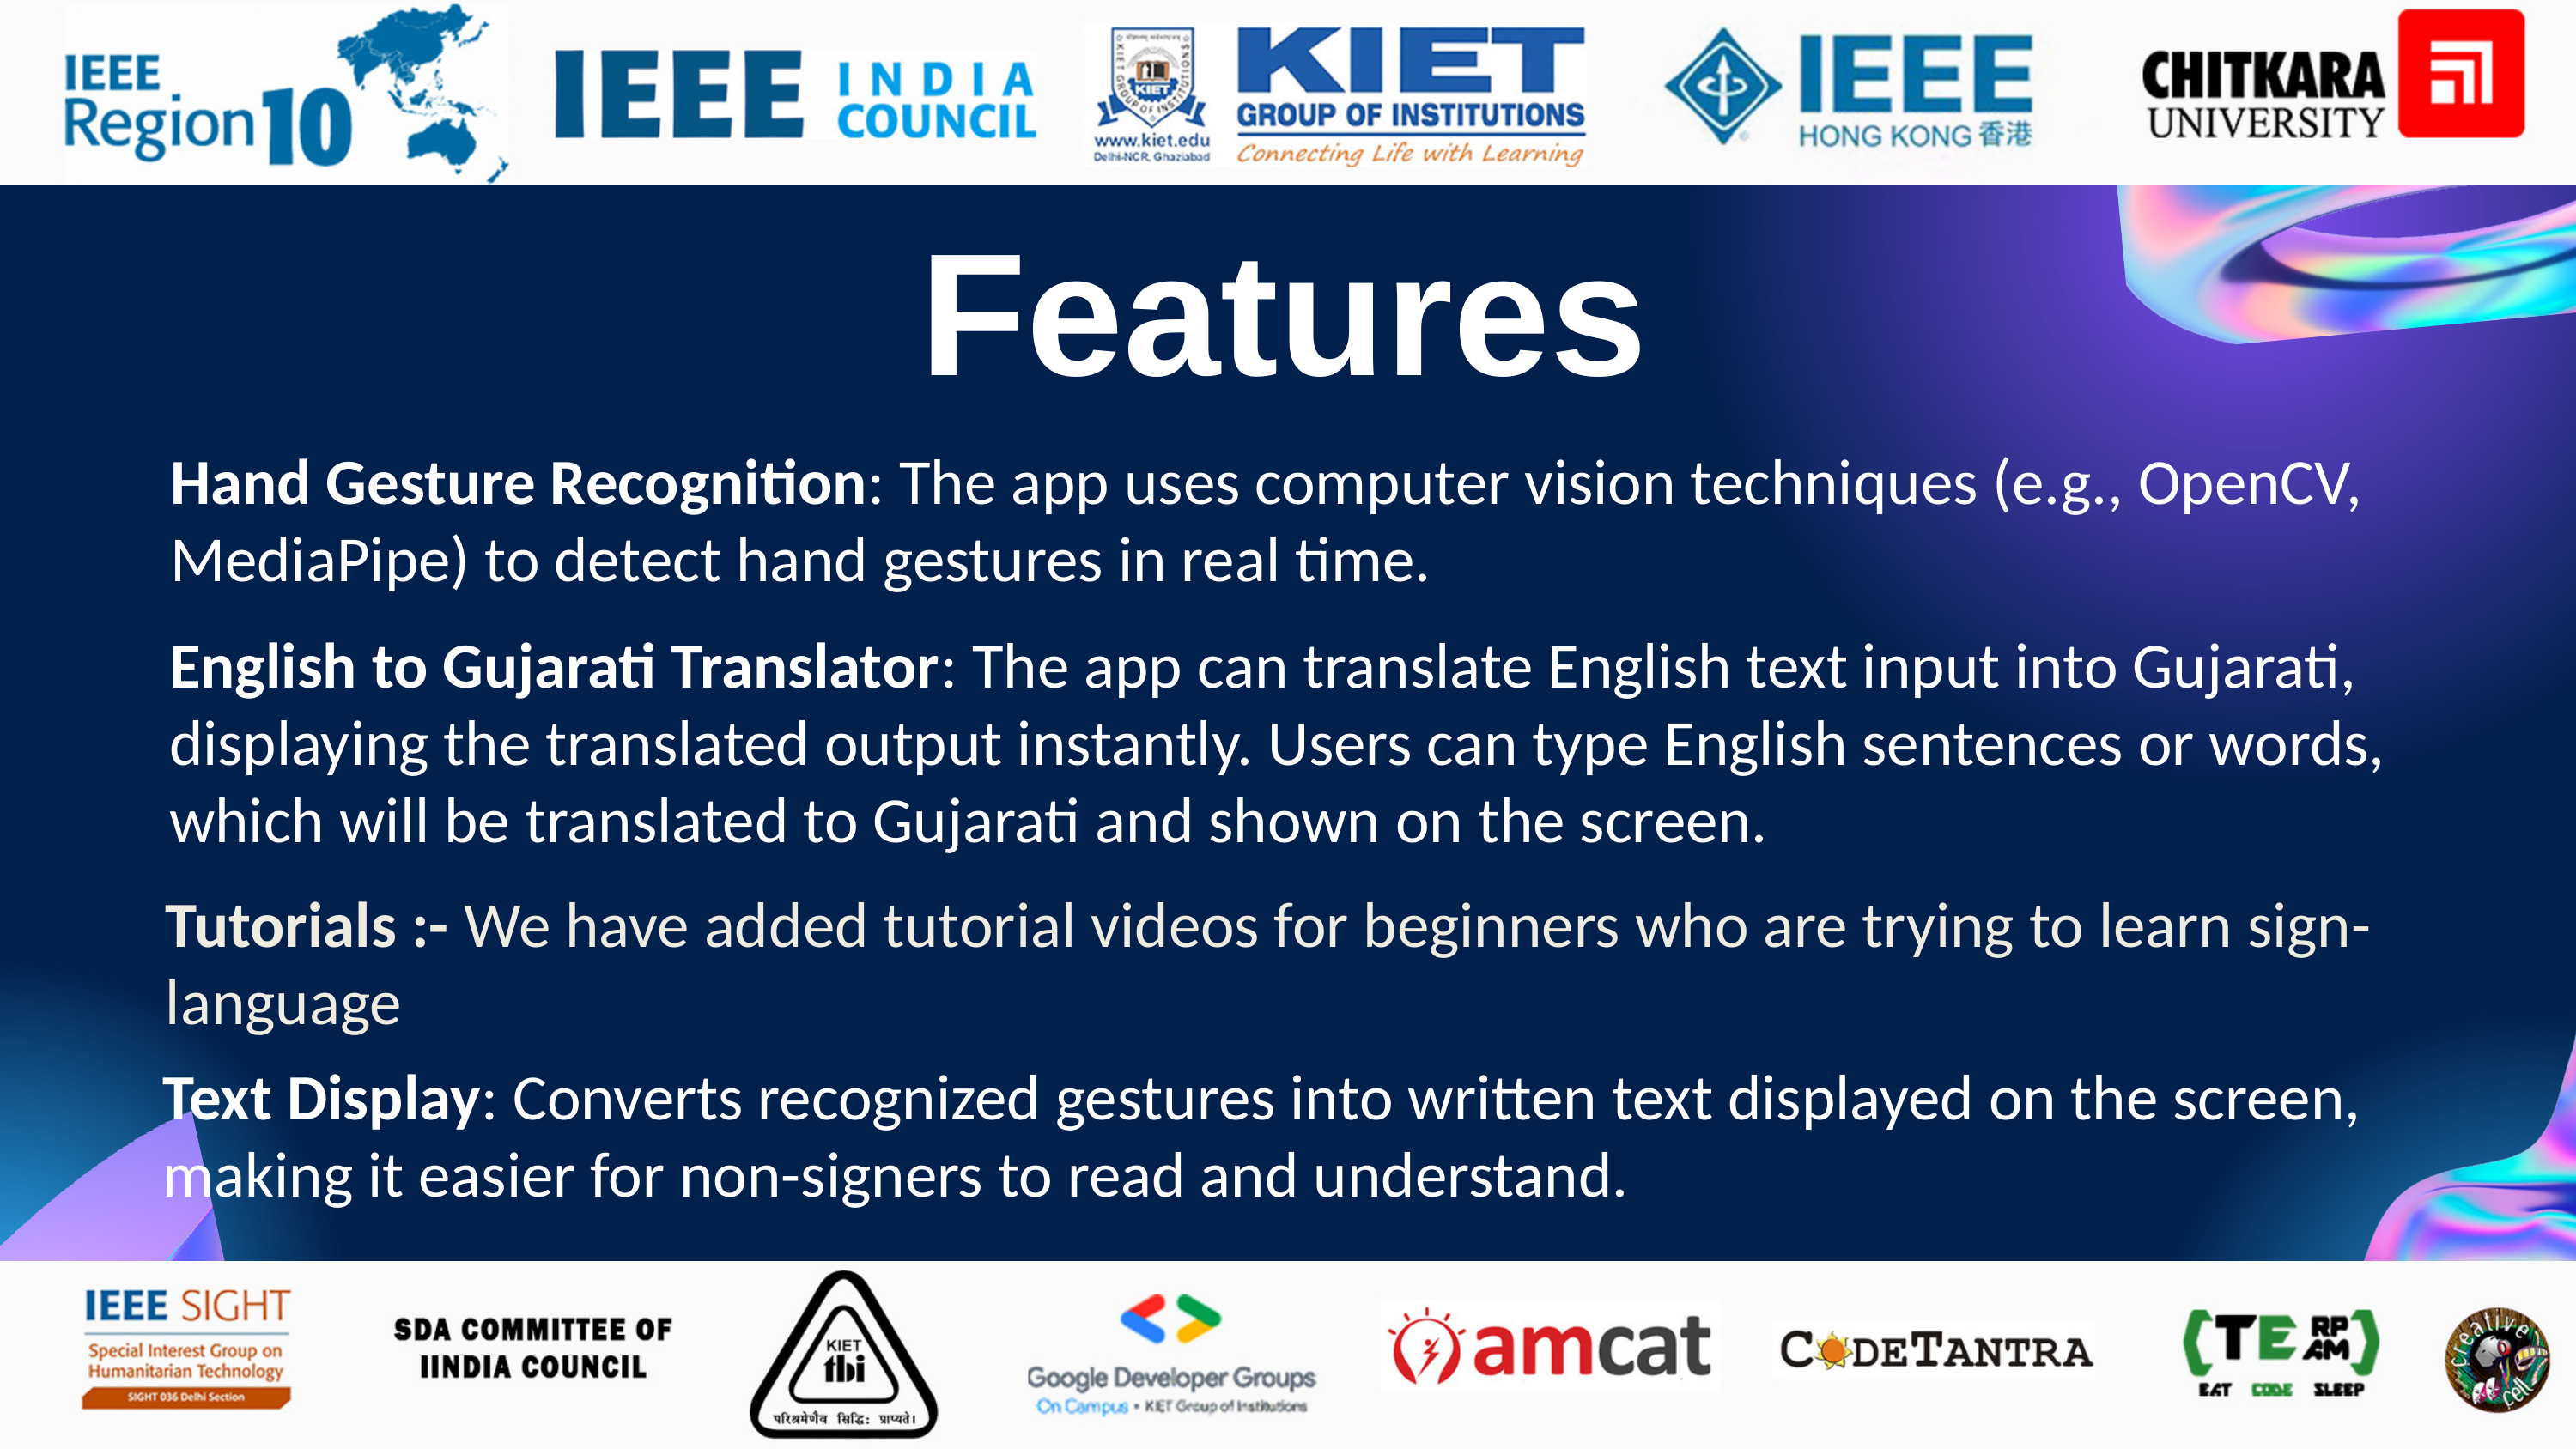

Features
Hand Gesture Recognition: The app uses computer vision techniques (e.g., OpenCV, MediaPipe) to detect hand gestures in real time.
English to Gujarati Translator: The app can translate English text input into Gujarati, displaying the translated output instantly. Users can type English sentences or words, which will be translated to Gujarati and shown on the screen.

Tutorials :- We have added tutorial videos for beginners who are trying to learn sign-language

Text Display: Converts recognized gestures into written text displayed on the screen, making it easier for non-signers to read and understand.